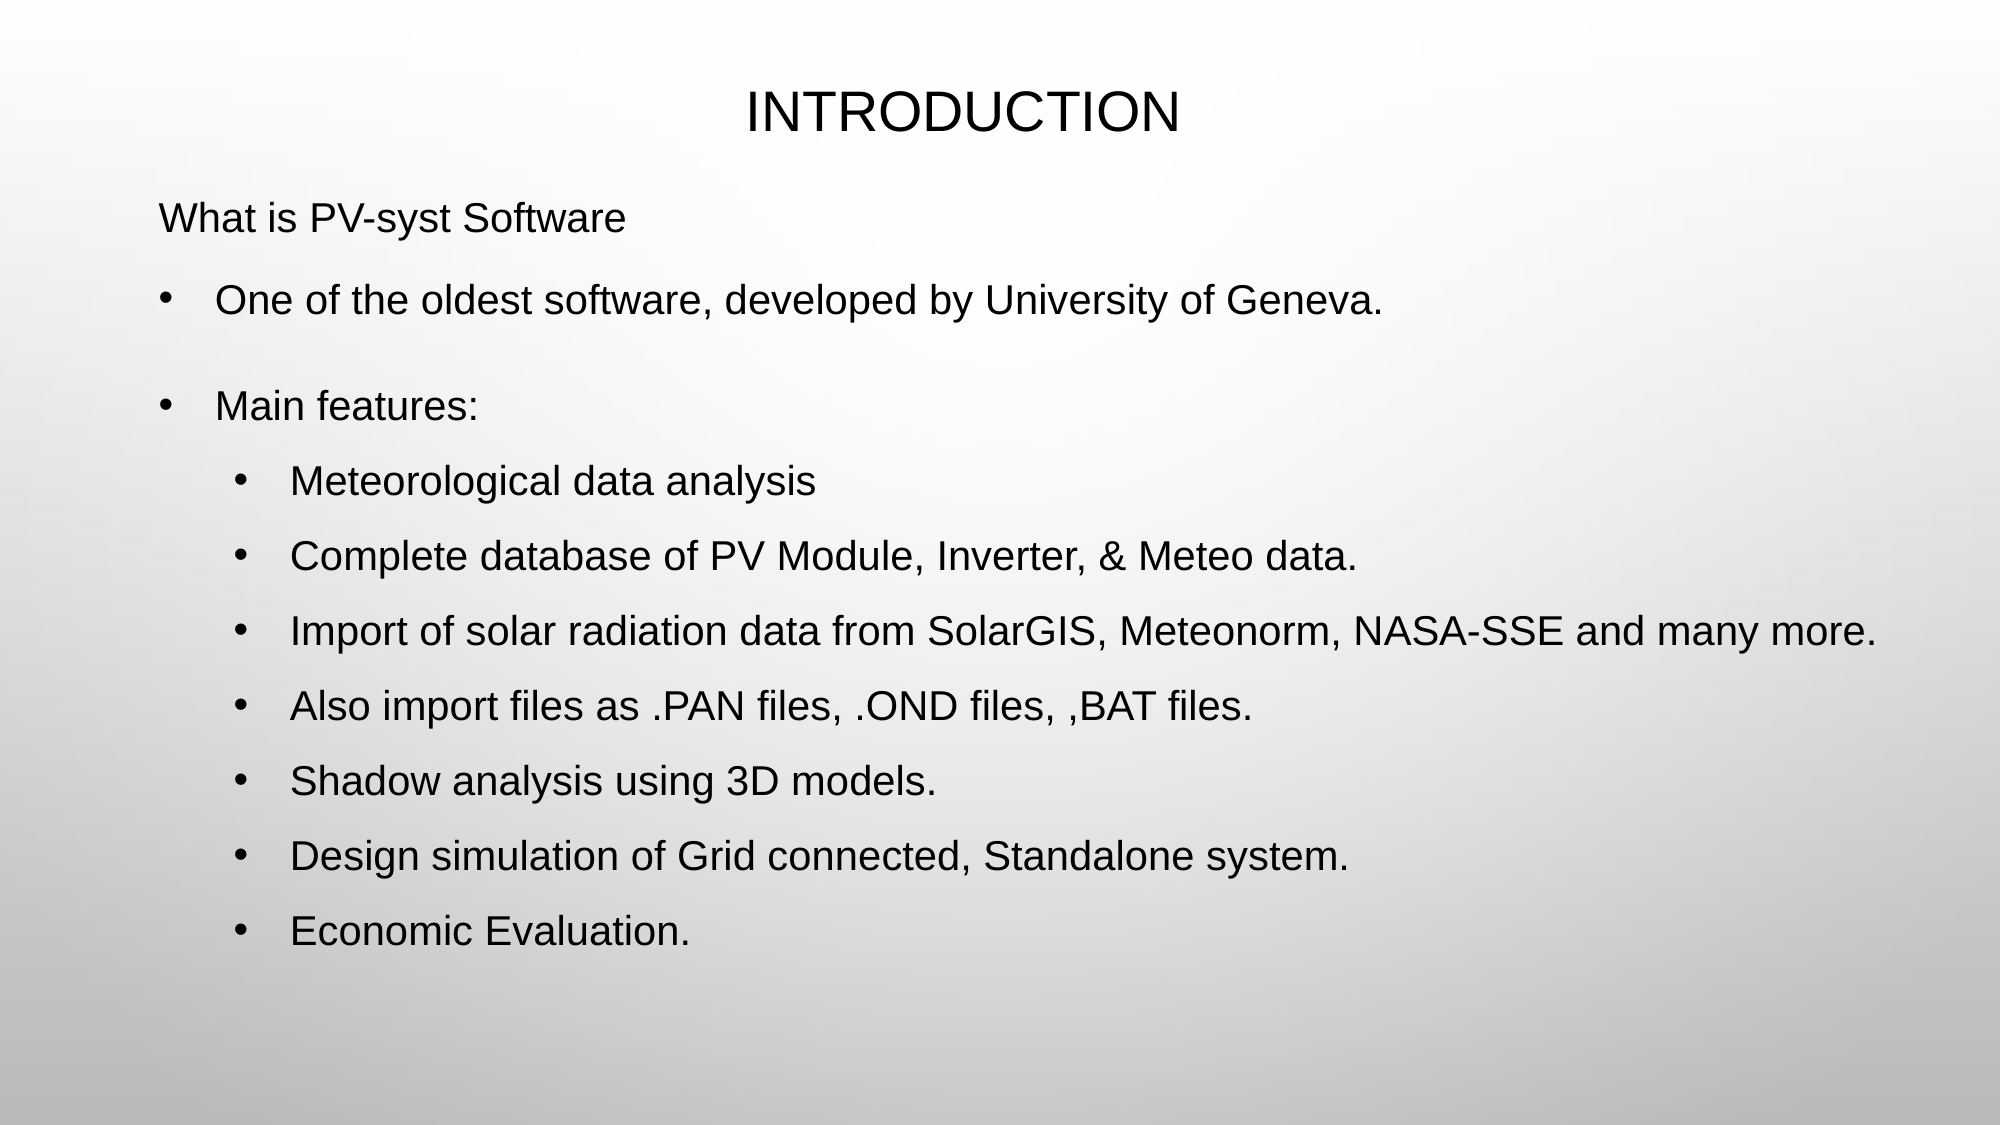

# INTRODUCTION
What is PV-syst Software
One of the oldest software, developed by University of Geneva.
Main features:
Meteorological data analysis
Complete database of PV Module, Inverter, & Meteo data.
Import of solar radiation data from SolarGIS, Meteonorm, NASA-SSE and many more.
Also import files as .PAN files, .OND files, ,BAT files.
Shadow analysis using 3D models.
Design simulation of Grid connected, Standalone system.
Economic Evaluation.